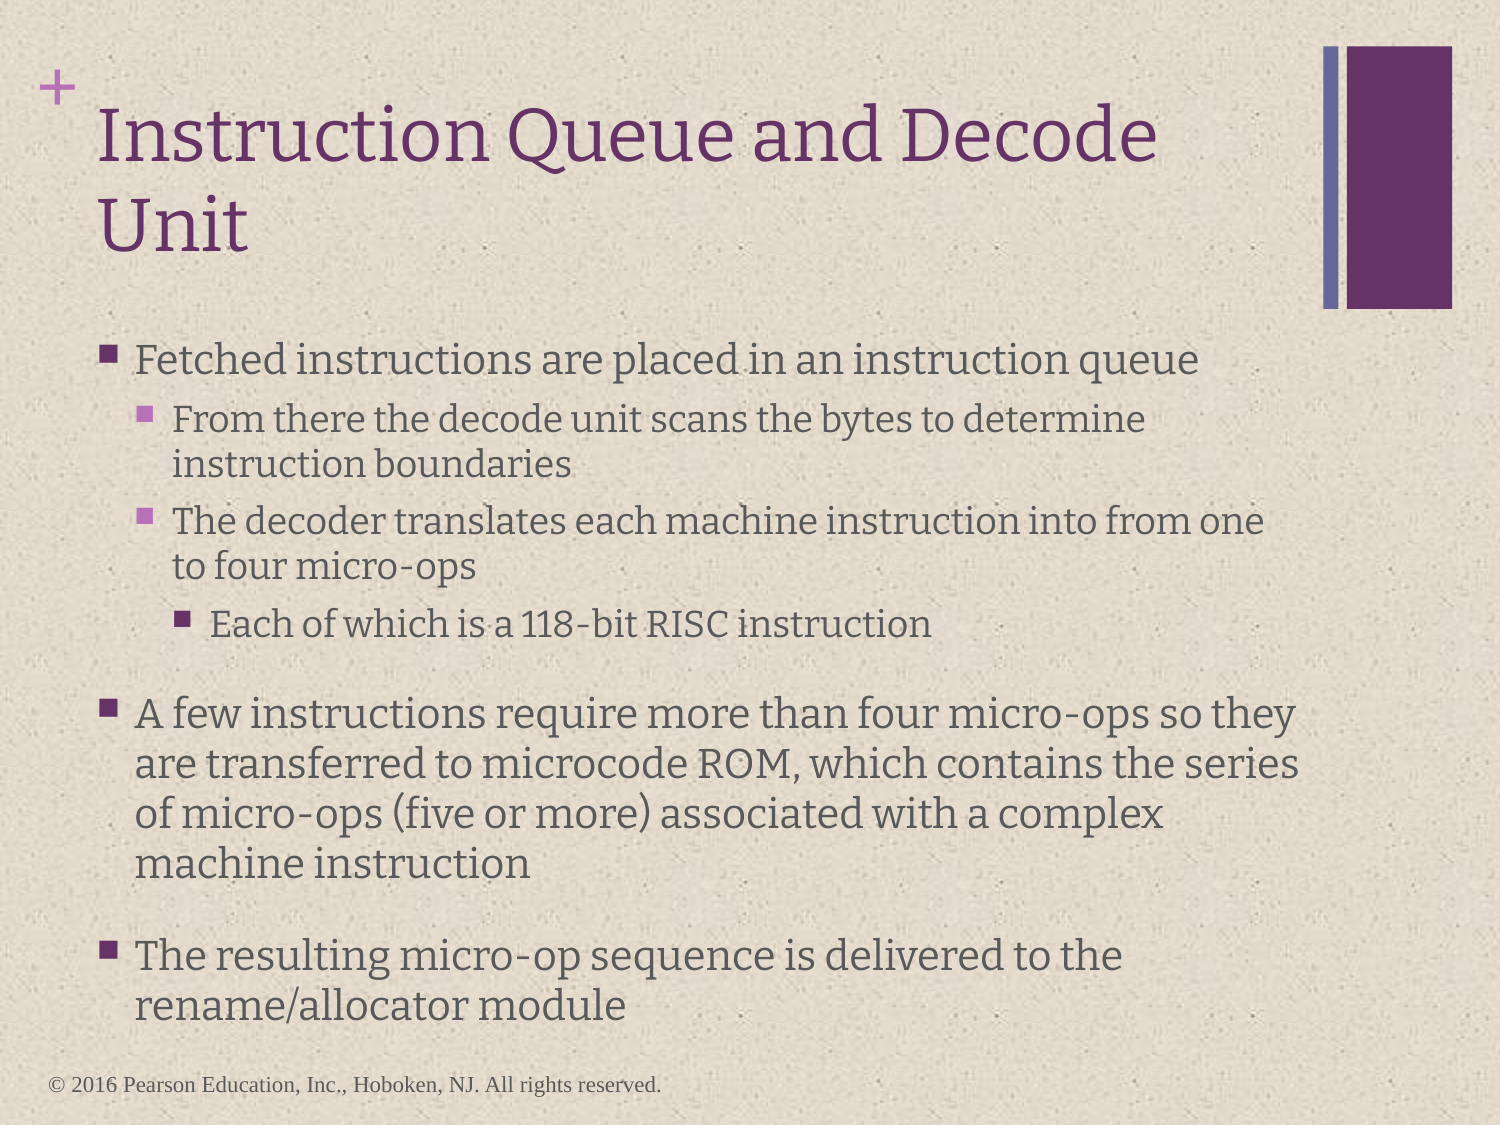

# Instruction Queue and Decode Unit
Fetched instructions are placed in an instruction queue
From there the decode unit scans the bytes to determine instruction boundaries
The decoder translates each machine instruction into from one to four micro-ops
Each of which is a 118-bit RISC instruction
A few instructions require more than four micro-ops so they are transferred to microcode ROM, which contains the series of micro-ops (five or more) associated with a complex machine instruction
The resulting micro-op sequence is delivered to the rename/allocator module
© 2016 Pearson Education, Inc., Hoboken, NJ. All rights reserved.